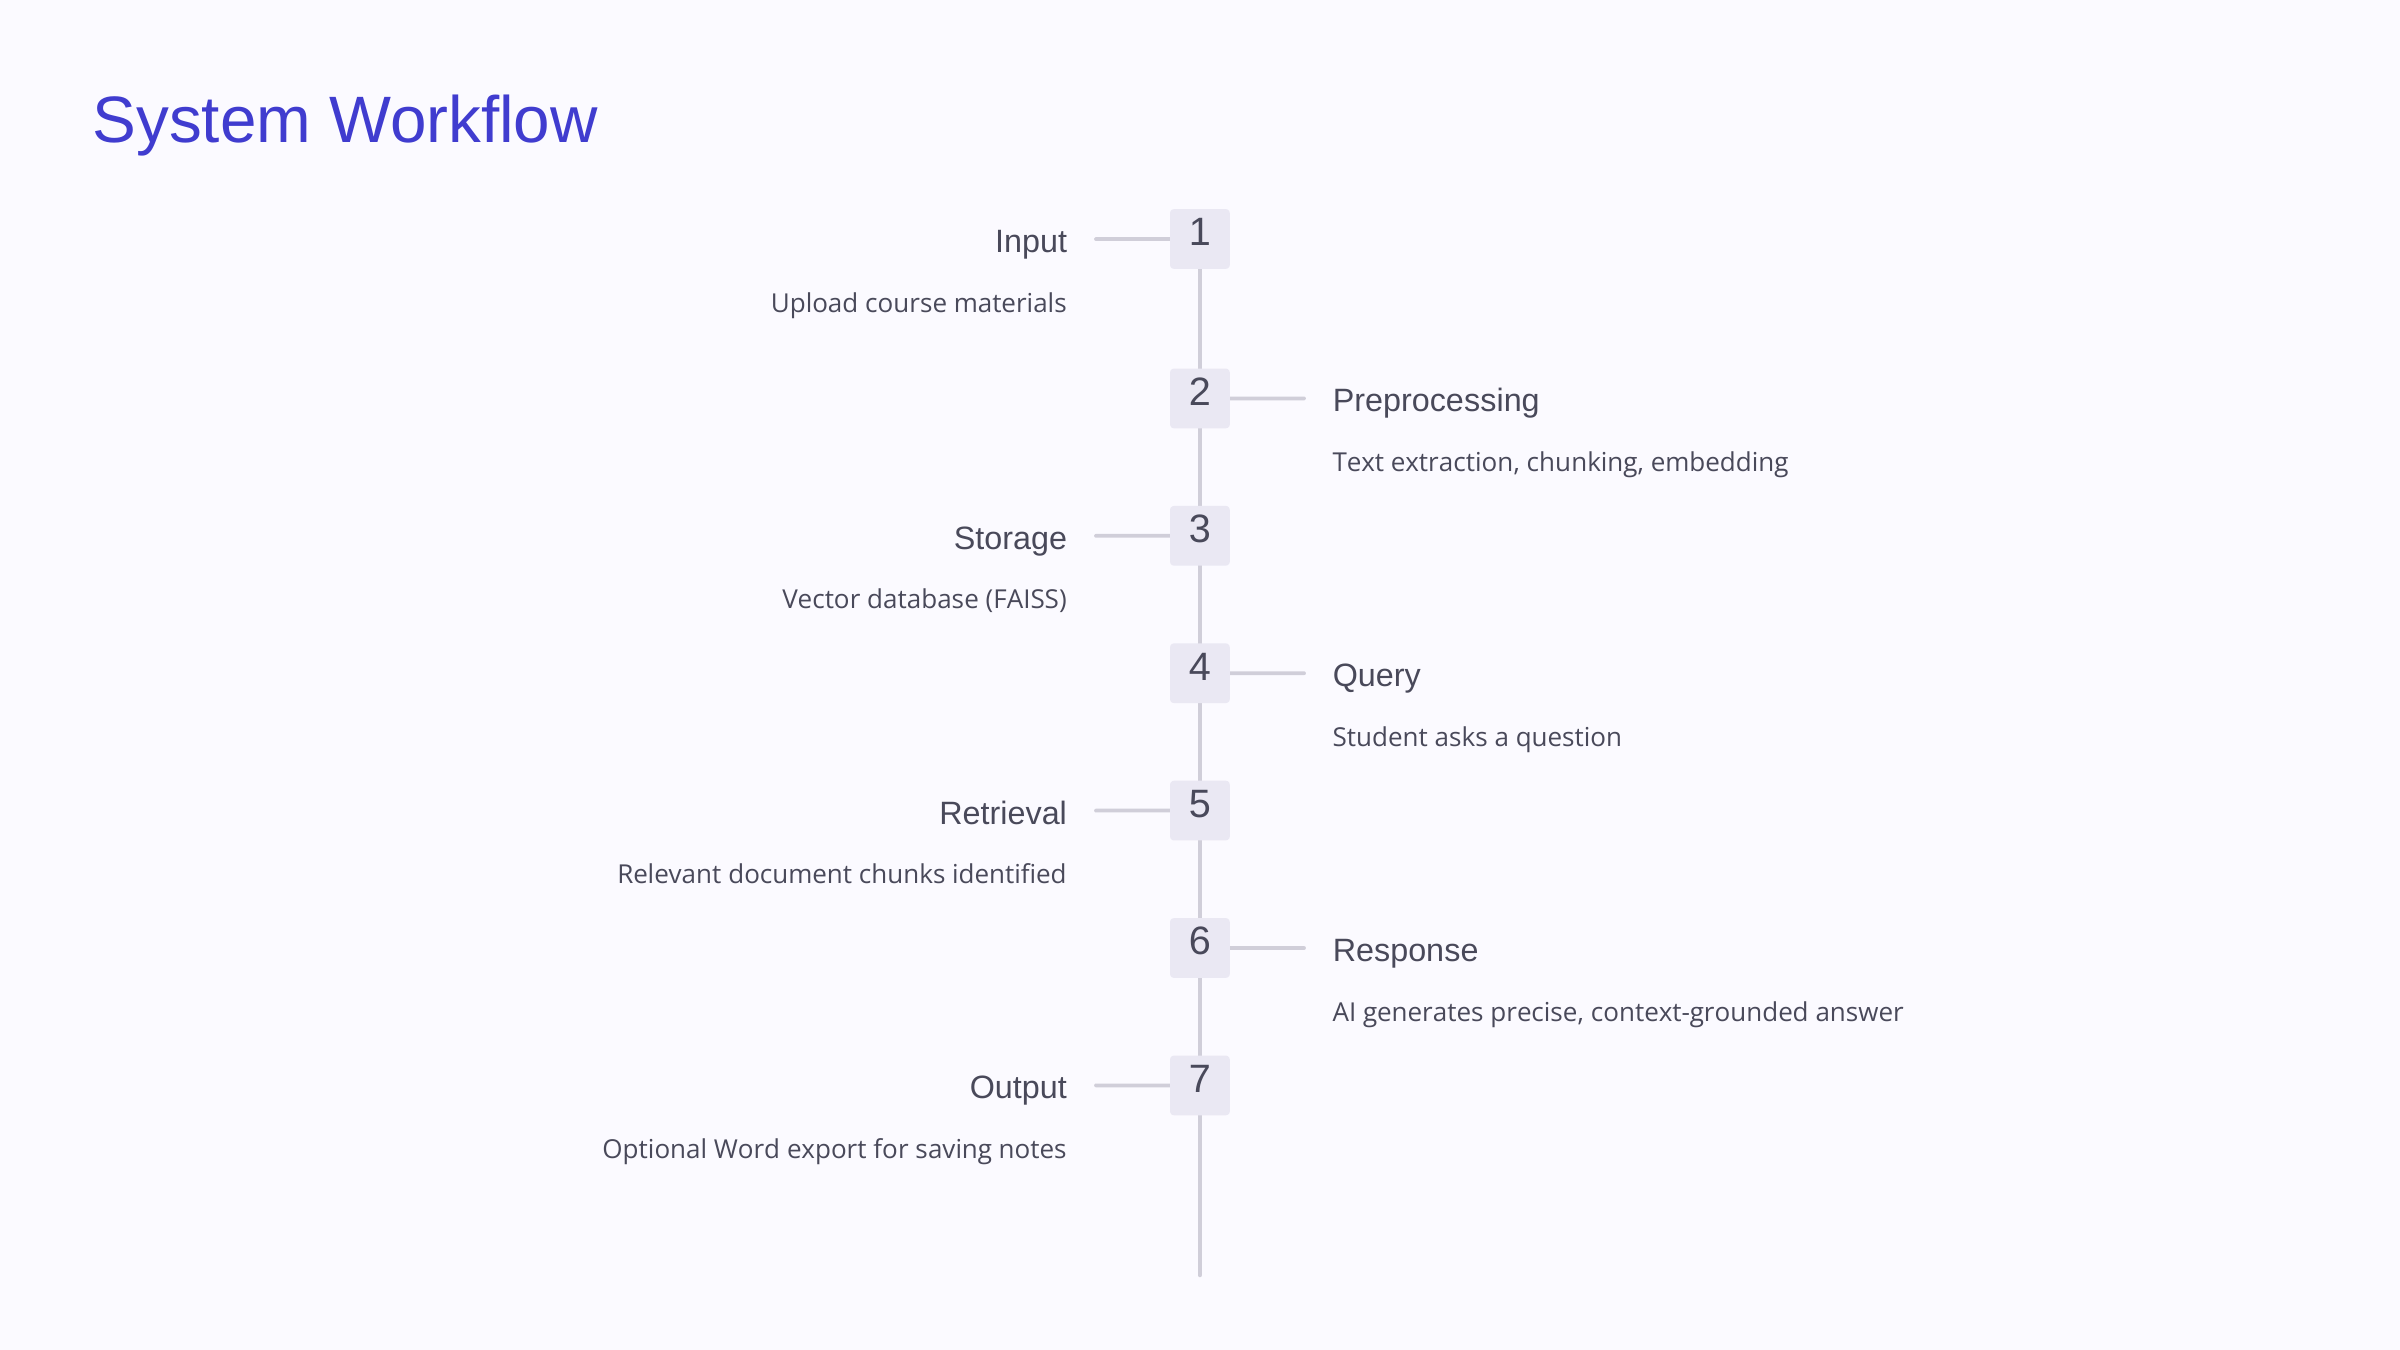

System Workflow

1
Input

Upload course materials

2
Preprocessing

Text extraction, chunking, embedding

3
Storage

Vector database (FAISS)

4
Query

Student asks a question

5
Retrieval

Relevant document chunks identified

6
Response

AI generates precise, context-grounded answer

7
Output

Optional Word export for saving notes